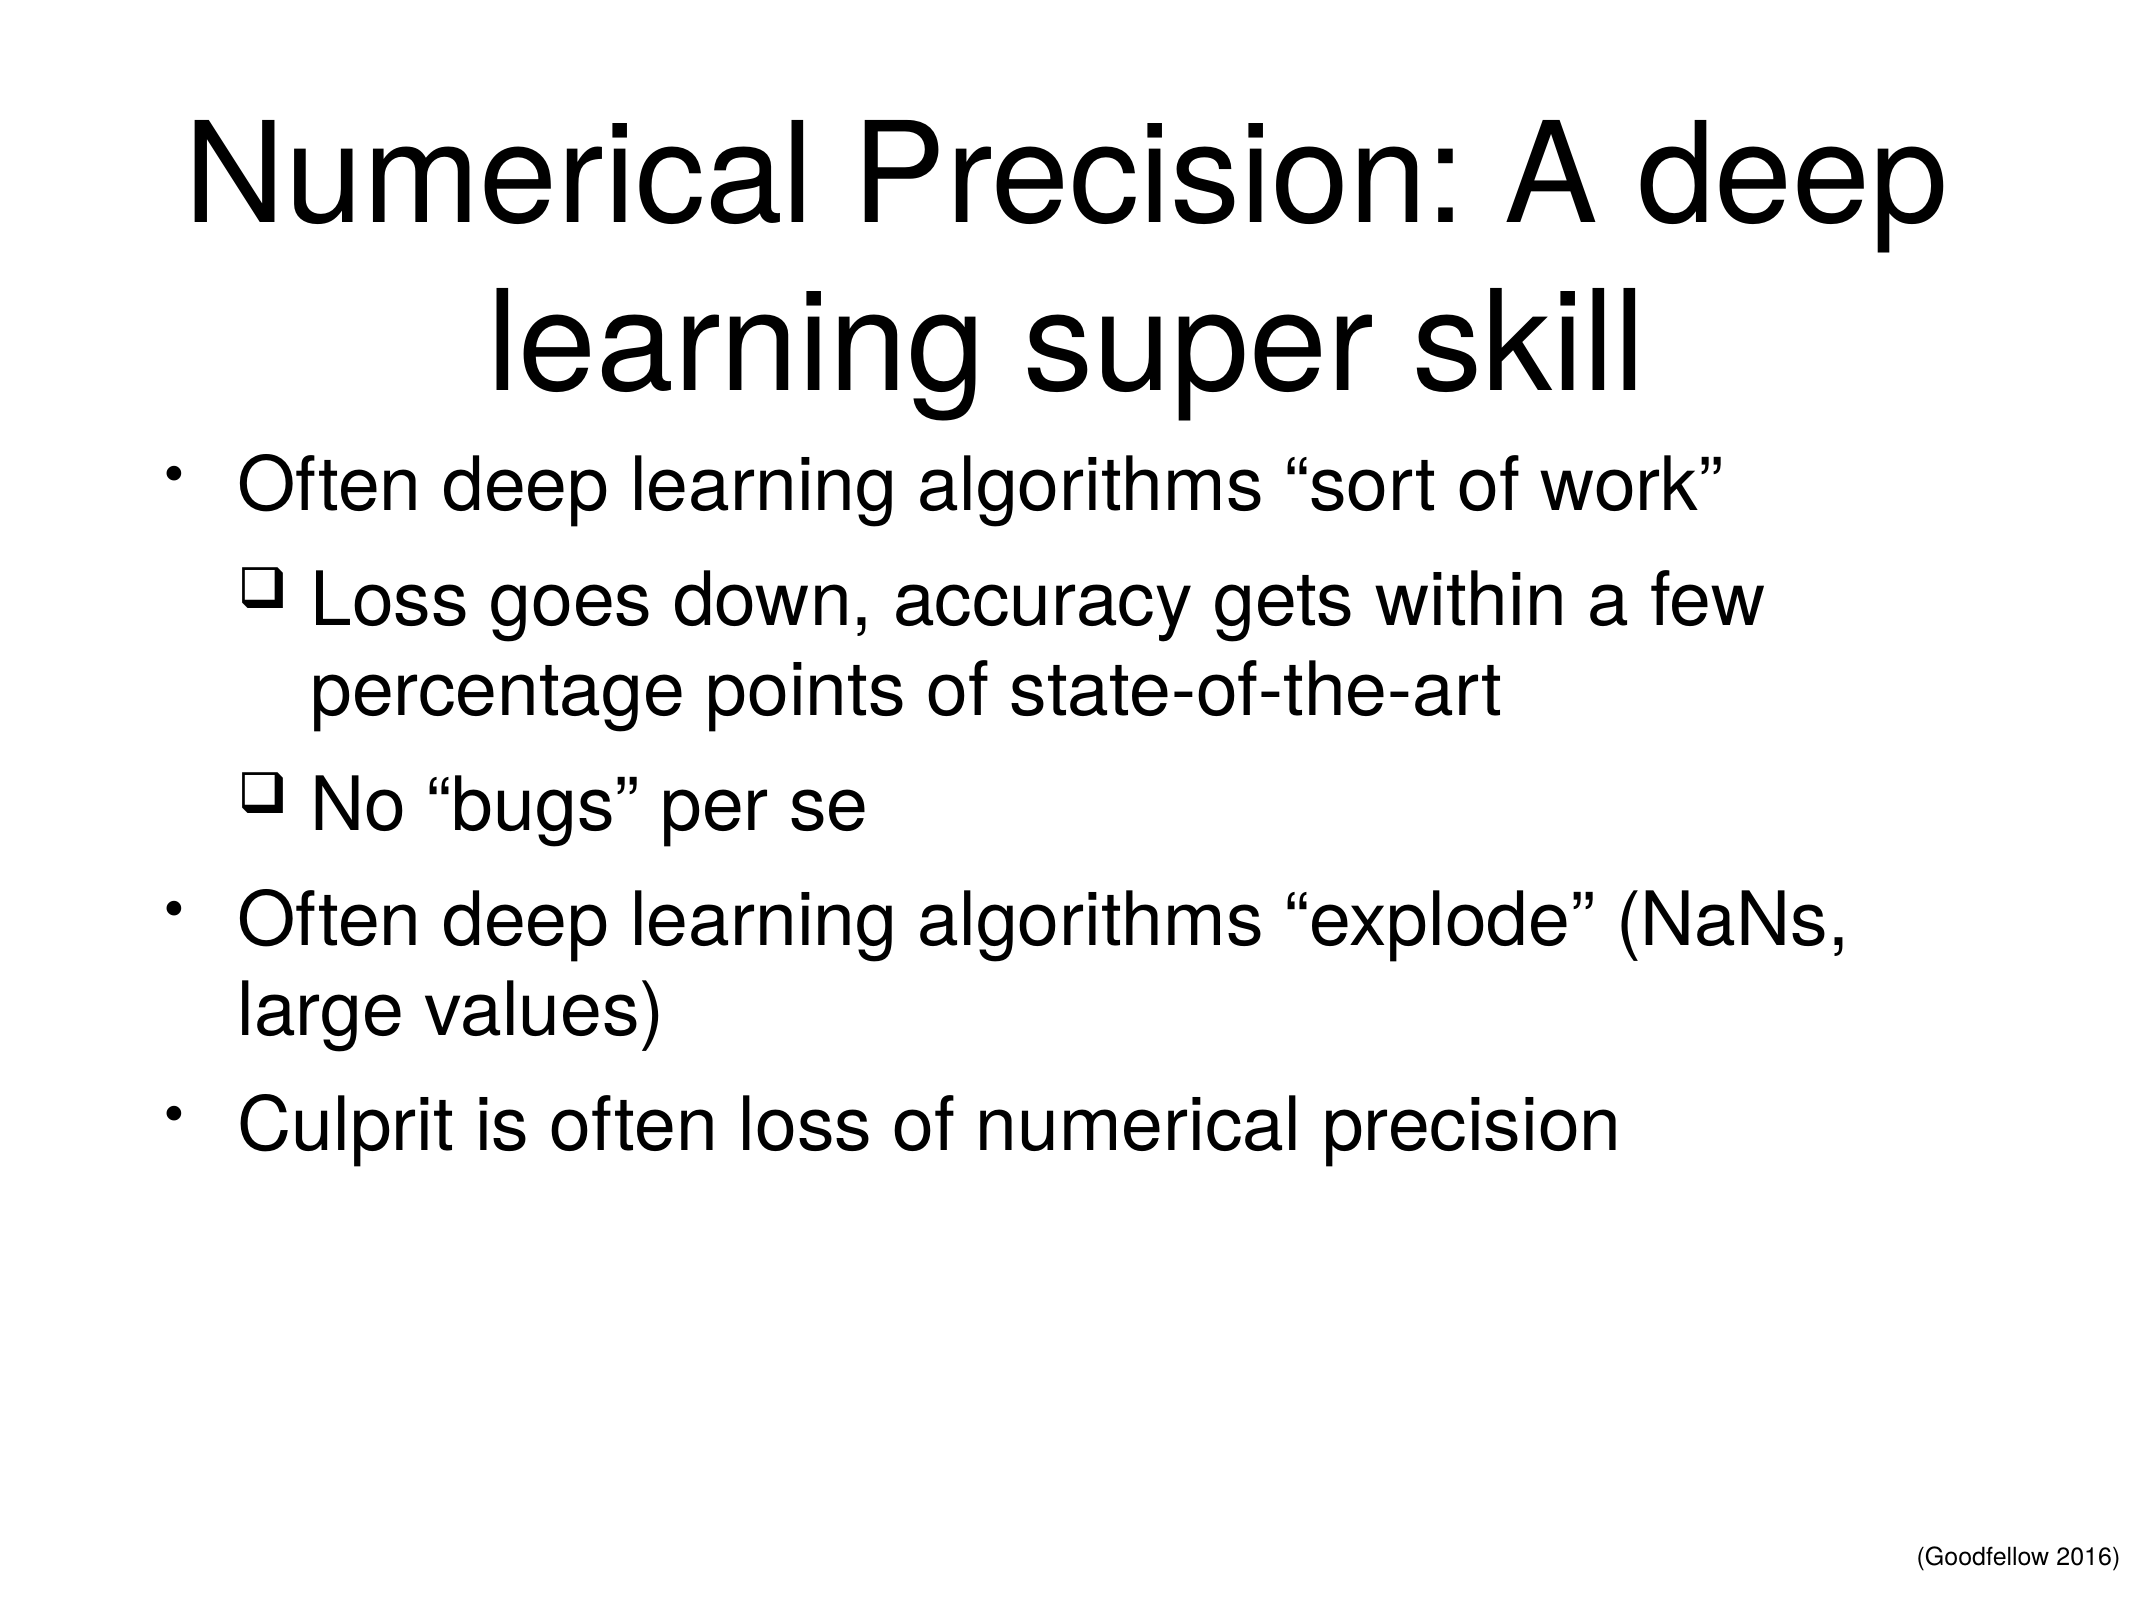

# Numerical Precision: A deep learning super skill
Often deep learning algorithms “sort of work”
Loss goes down, accuracy gets within a few percentage points of state-of-the-art
No “bugs” per se
Often deep learning algorithms “explode” (NaNs, large values)
Culprit is often loss of numerical precision